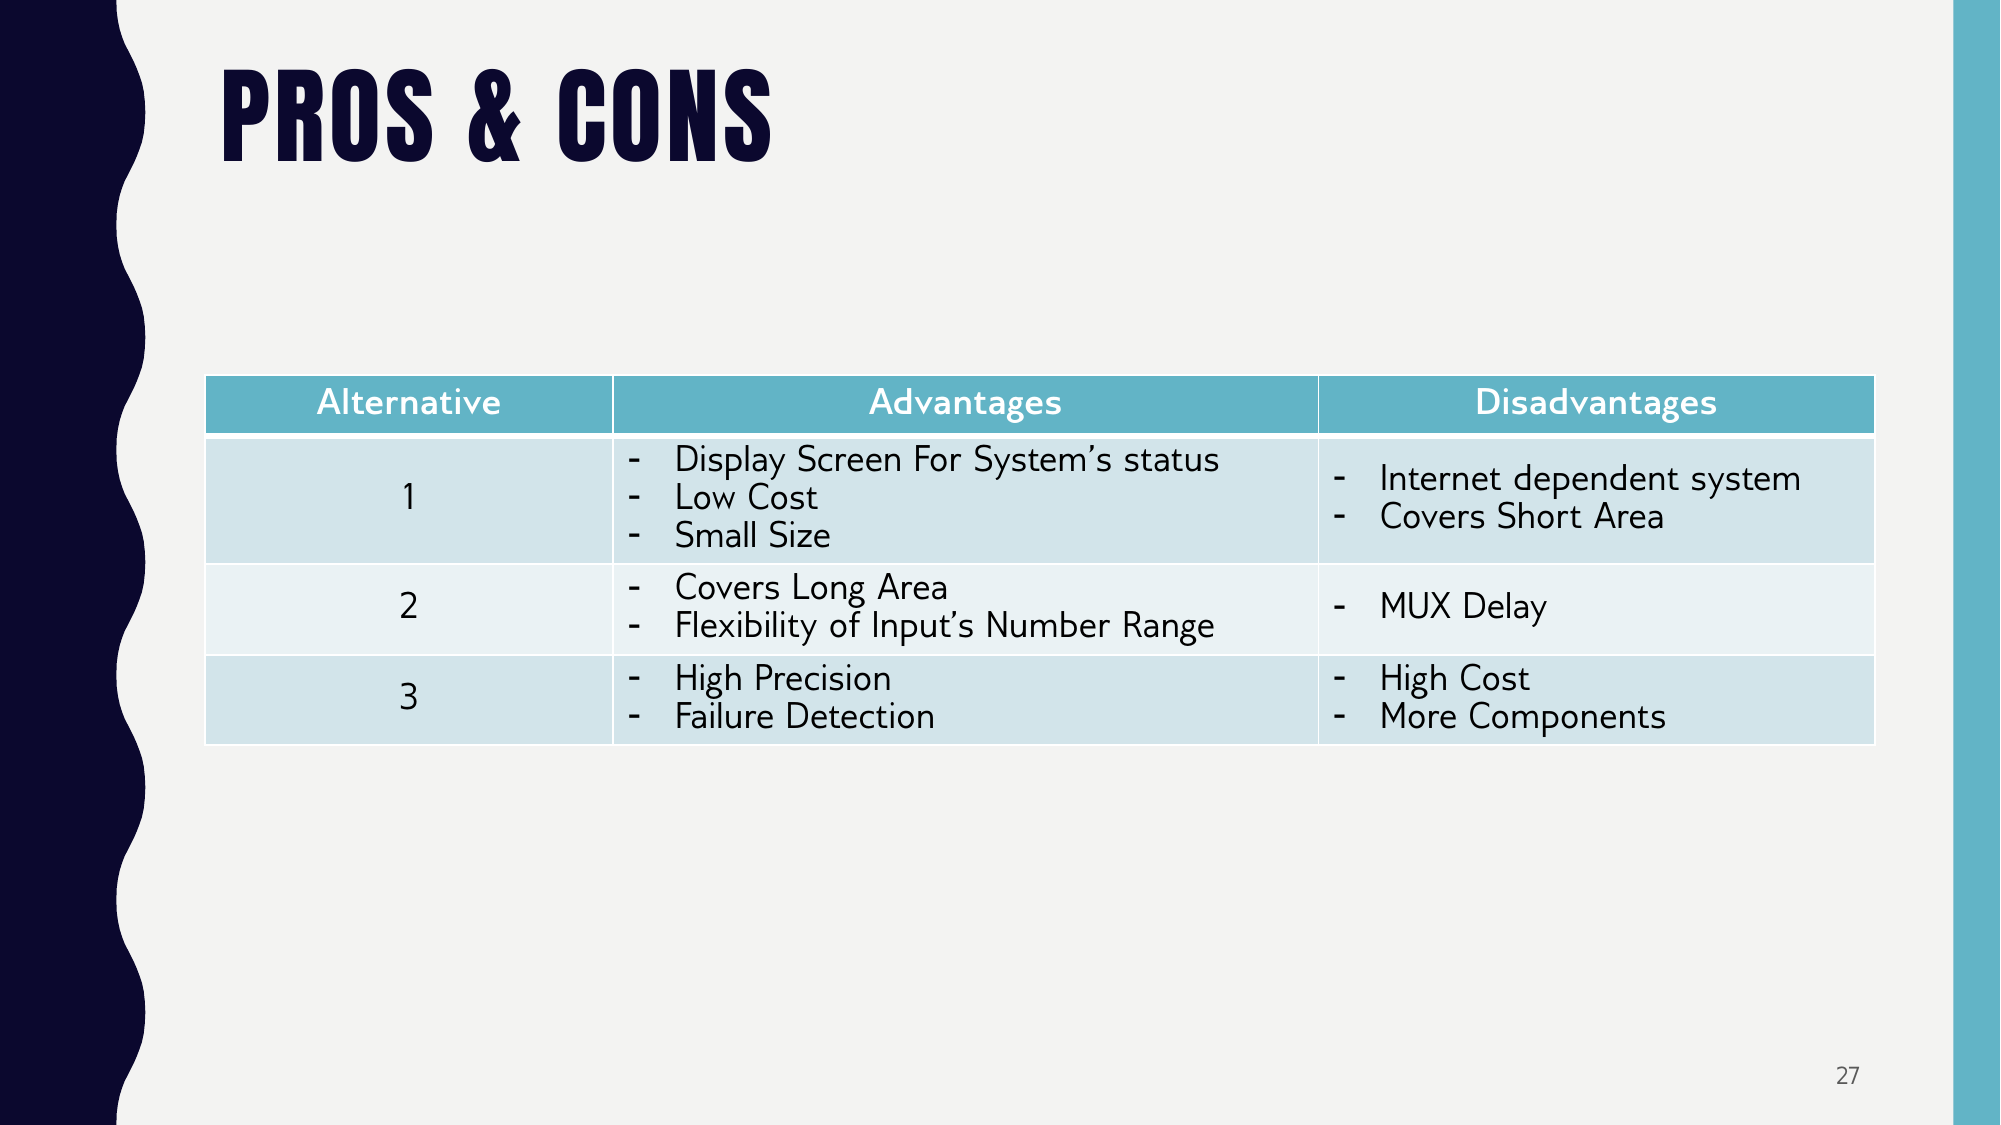

# Pros & cons
| Alternative | Advantages | Disadvantages |
| --- | --- | --- |
| 1 | Display Screen For System’s status Low Cost Small Size | Internet dependent system Covers Short Area |
| 2 | Covers Long Area Flexibility of Input’s Number Range | MUX Delay |
| 3 | High Precision Failure Detection | High Cost More Components |
27